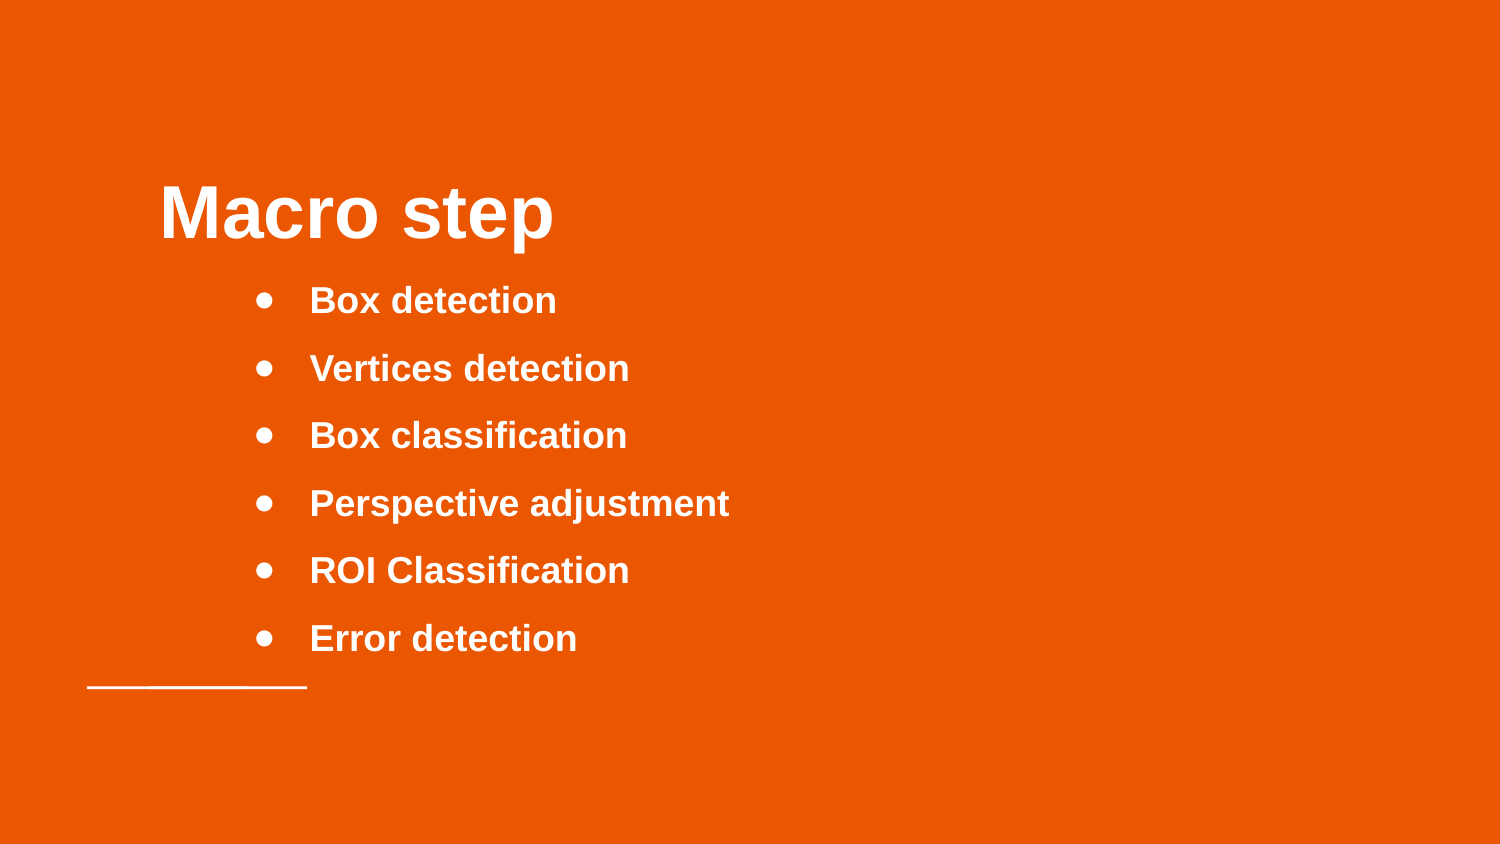

# Macro step
Box detection
Vertices detection
Box classification
Perspective adjustment
ROI Classification
Error detection